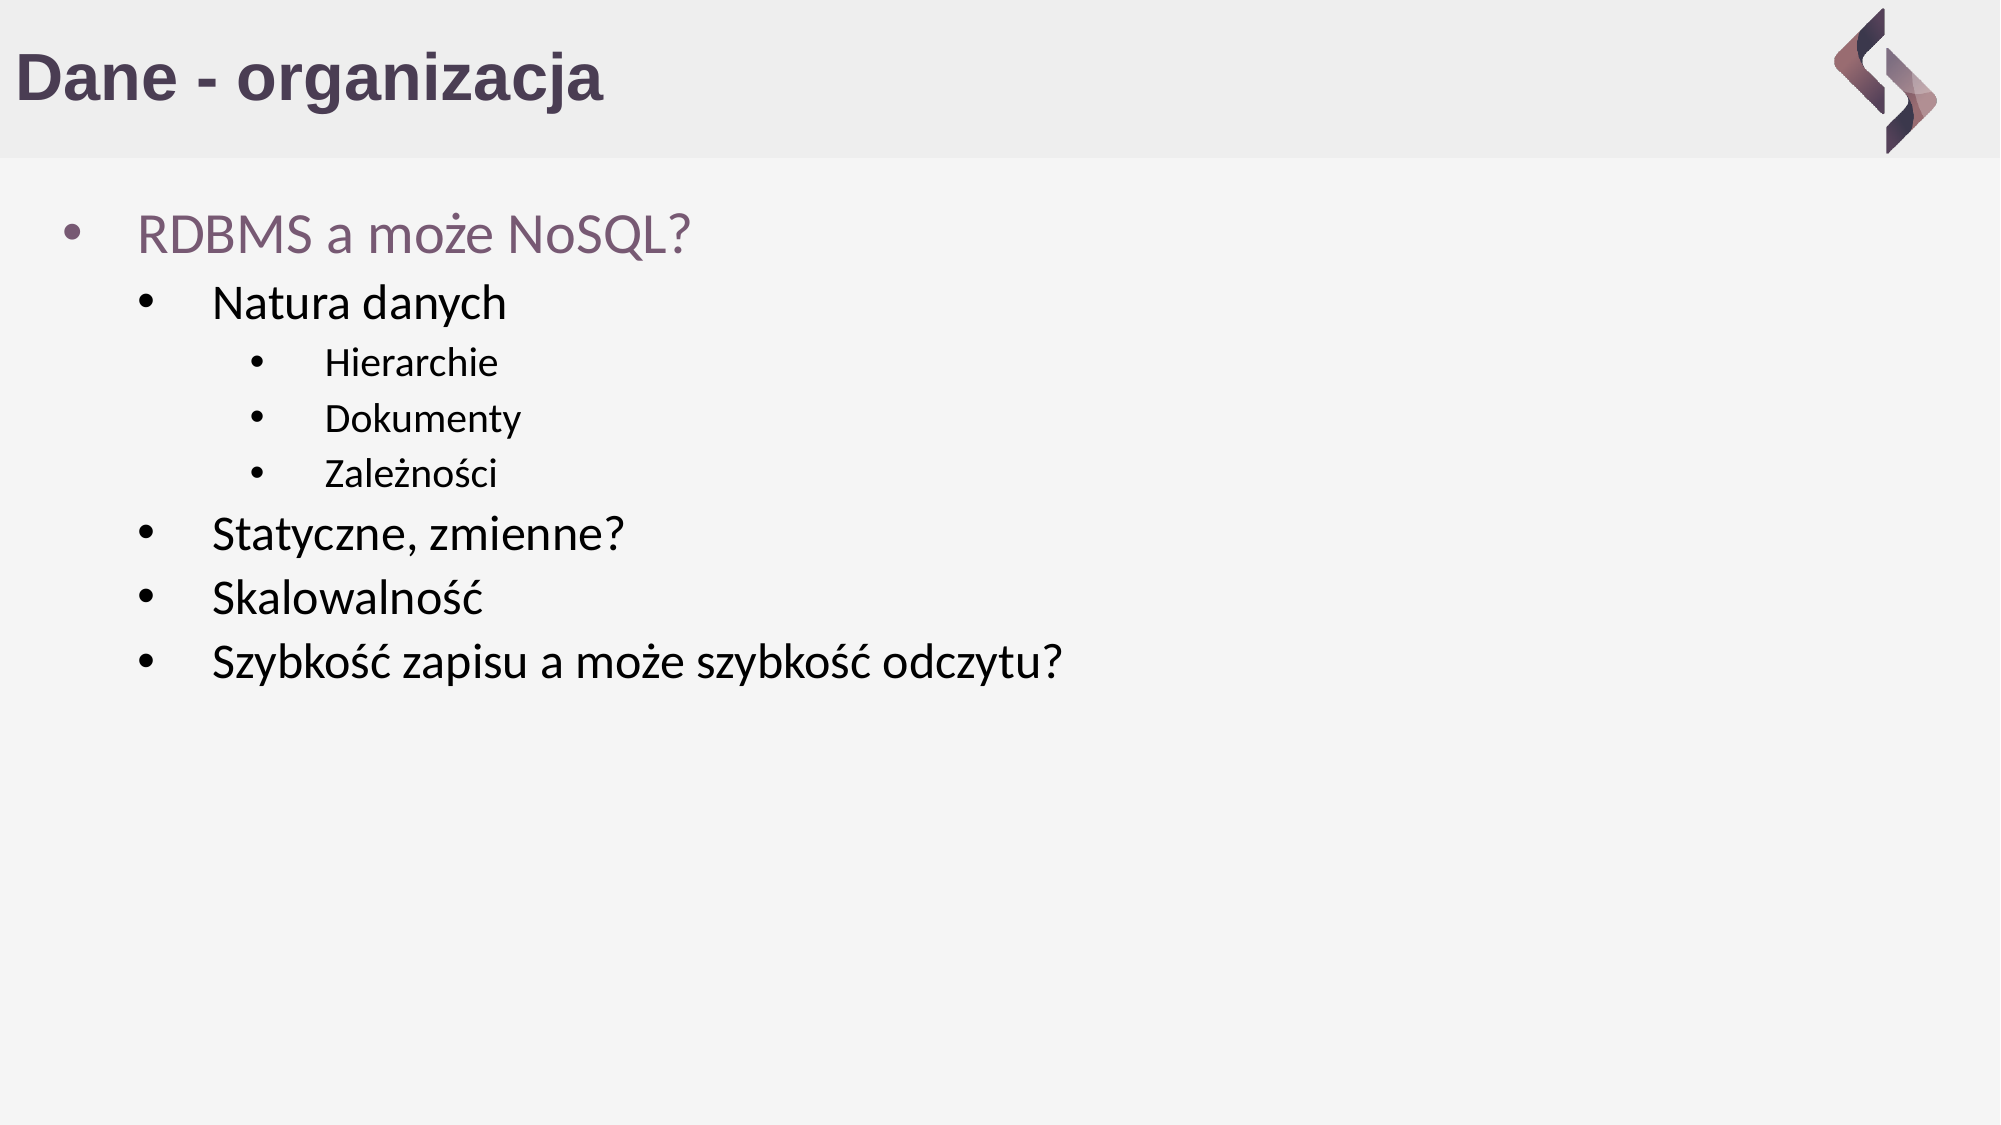

# Dane - organizacja
RDBMS a może NoSQL?
Natura danych
Hierarchie
Dokumenty
Zależności
Statyczne, zmienne?
Skalowalność
Szybkość zapisu a może szybkość odczytu?